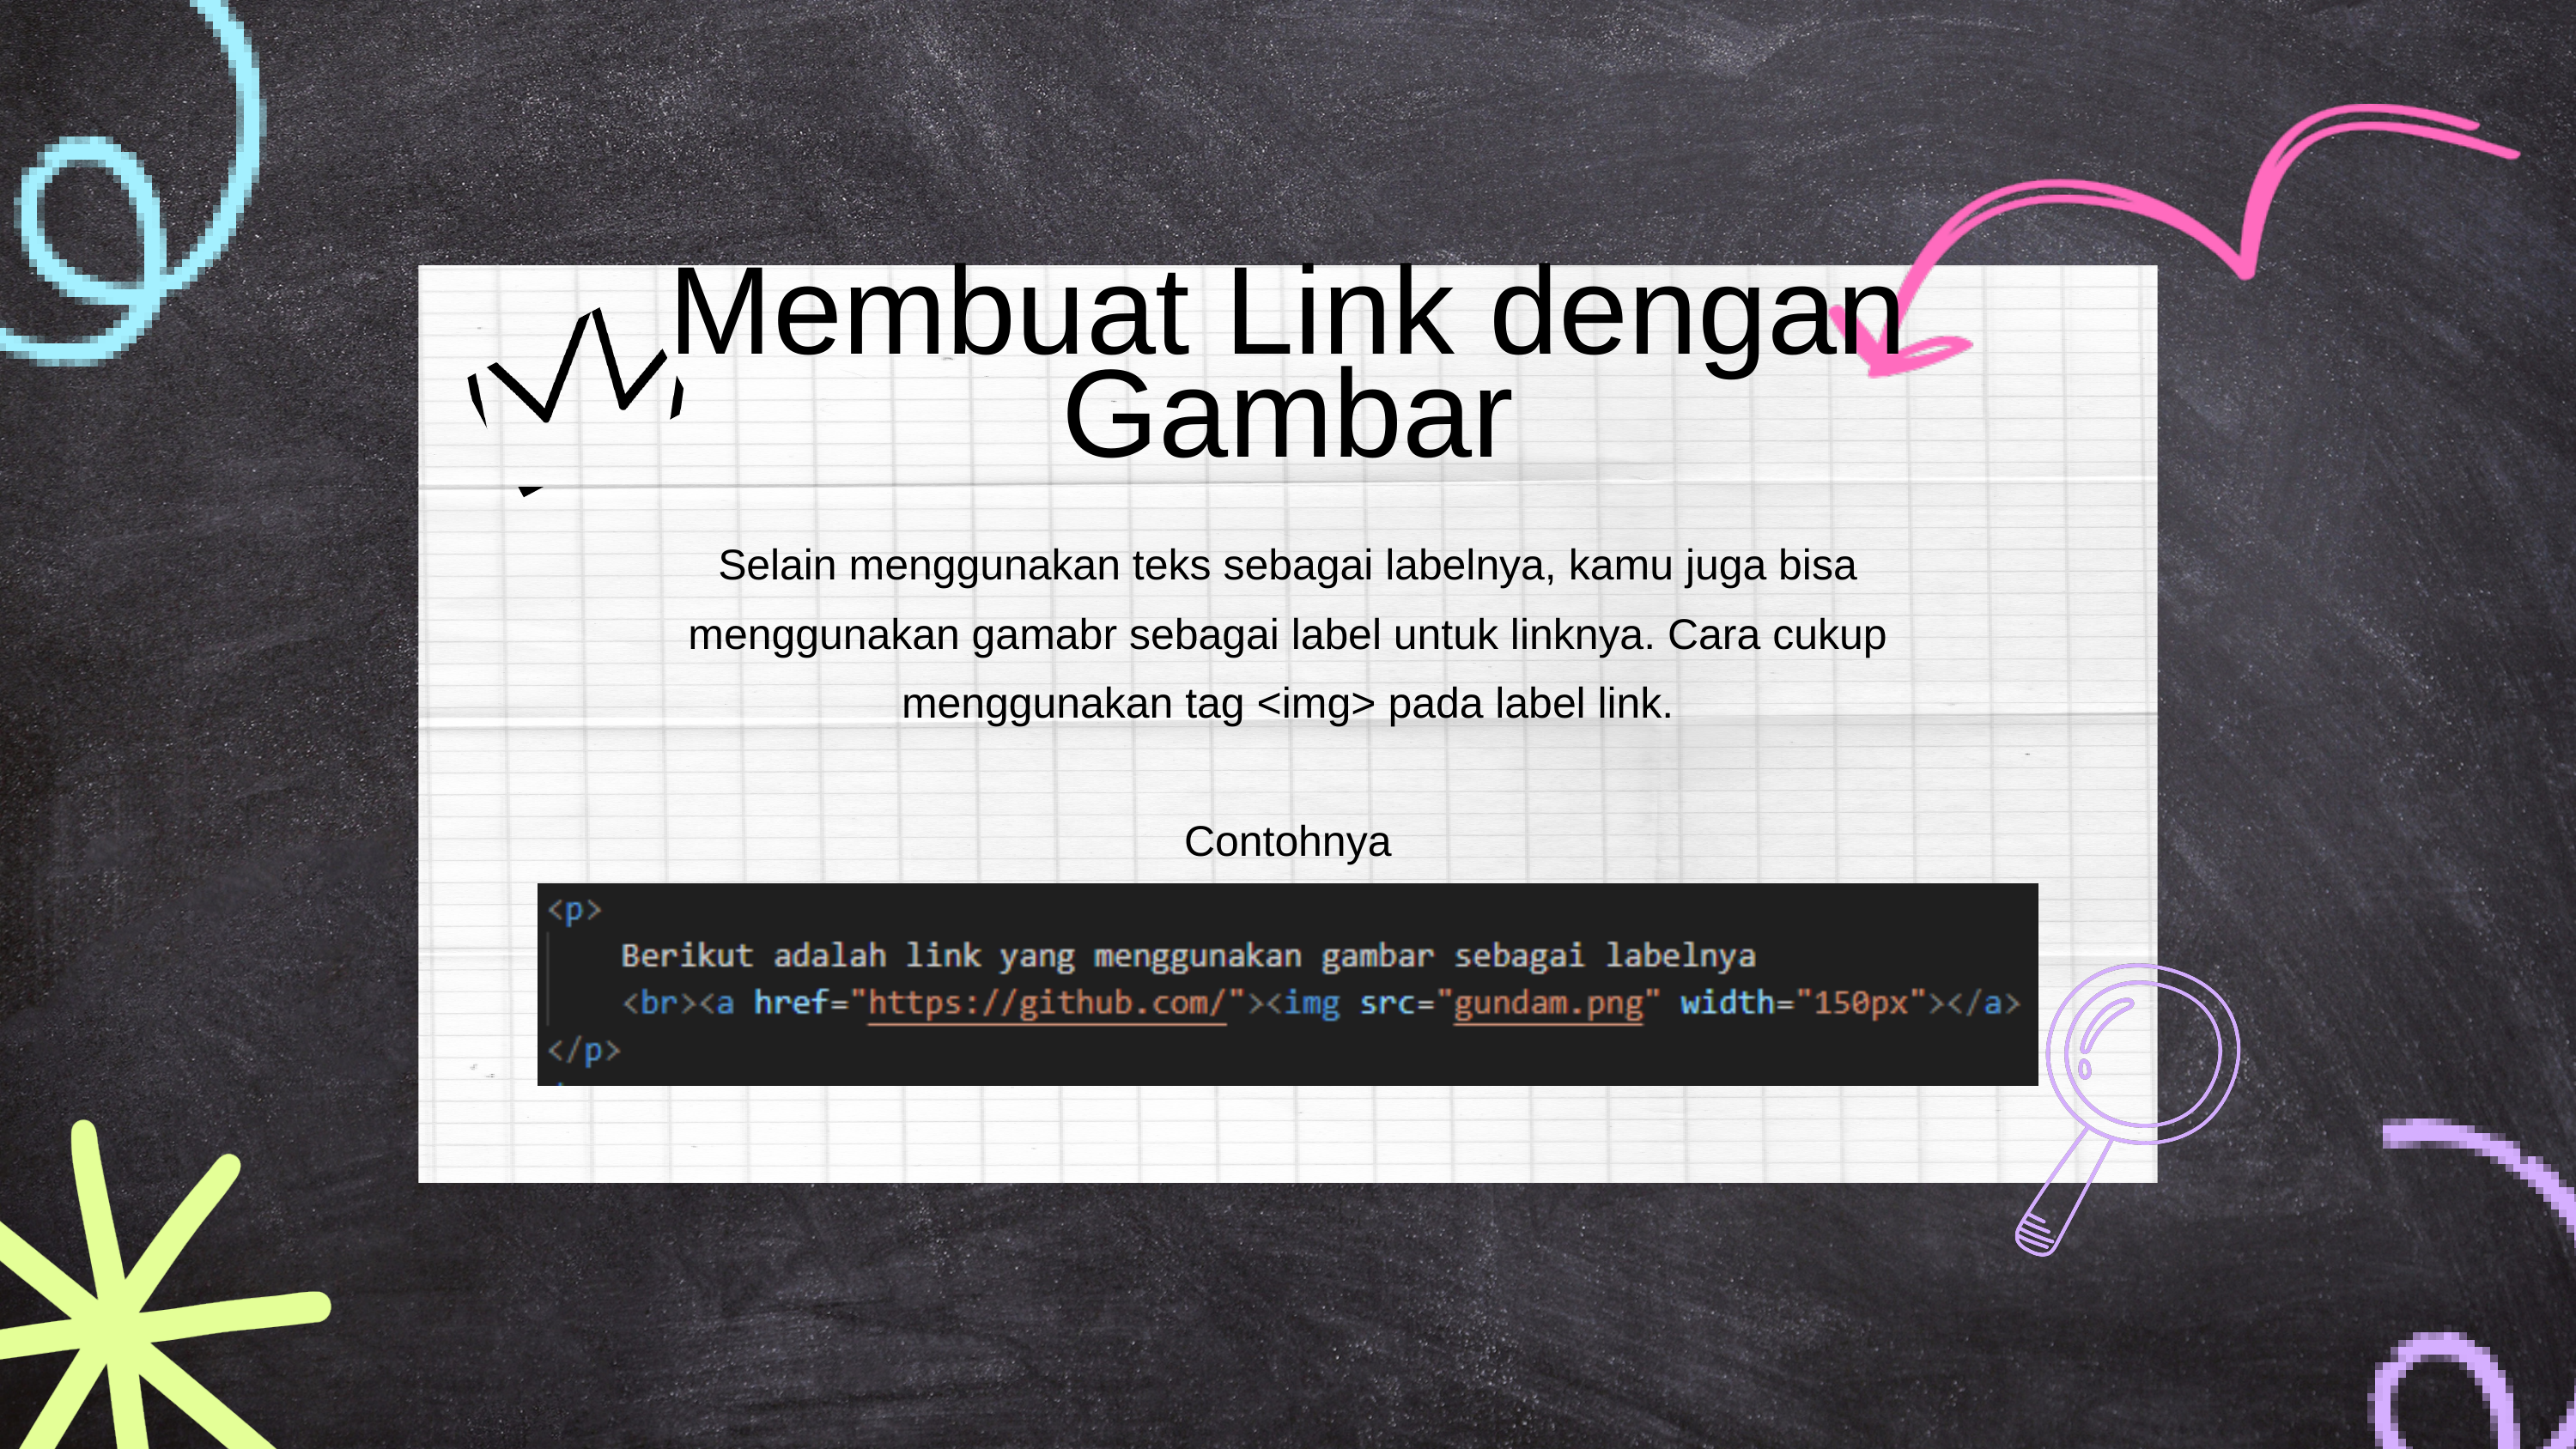

Membuat Link dengan Gambar

Selain menggunakan teks sebagai labelnya, kamu juga bisa menggunakan gamabr sebagai label untuk linknya. Cara cukup menggunakan tag <img> pada label link.

Contohnya